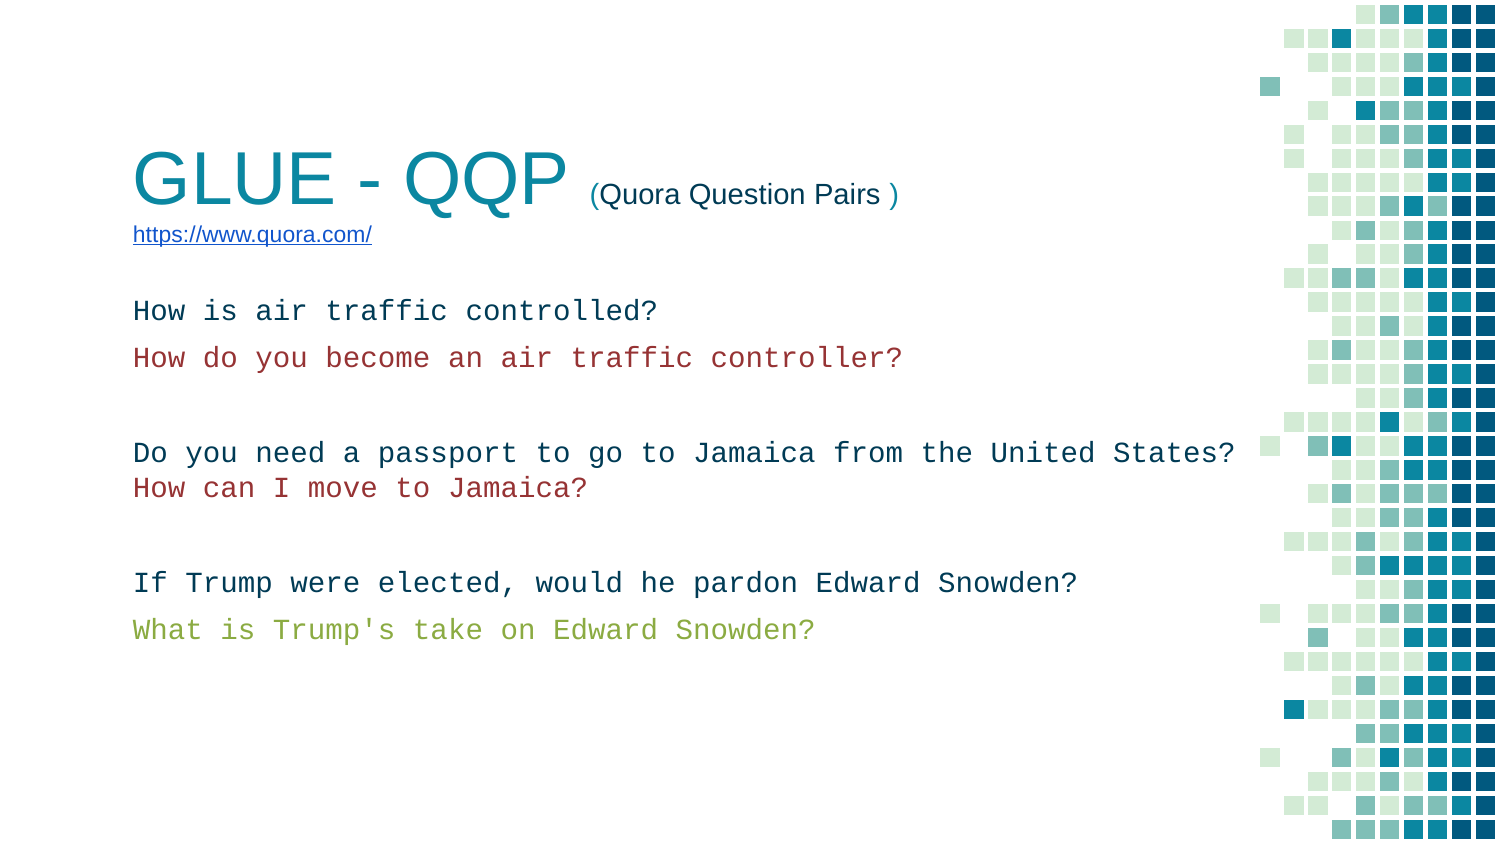

# GLUE - QQP (Quora Question Pairs )
https://www.quora.com/
How is air traffic controlled?
How do you become an air traffic controller?

Do you need a passport to go to Jamaica from the United States? How can I move to Jamaica?

If Trump were elected, would he pardon Edward Snowden?
What is Trump's take on Edward Snowden?